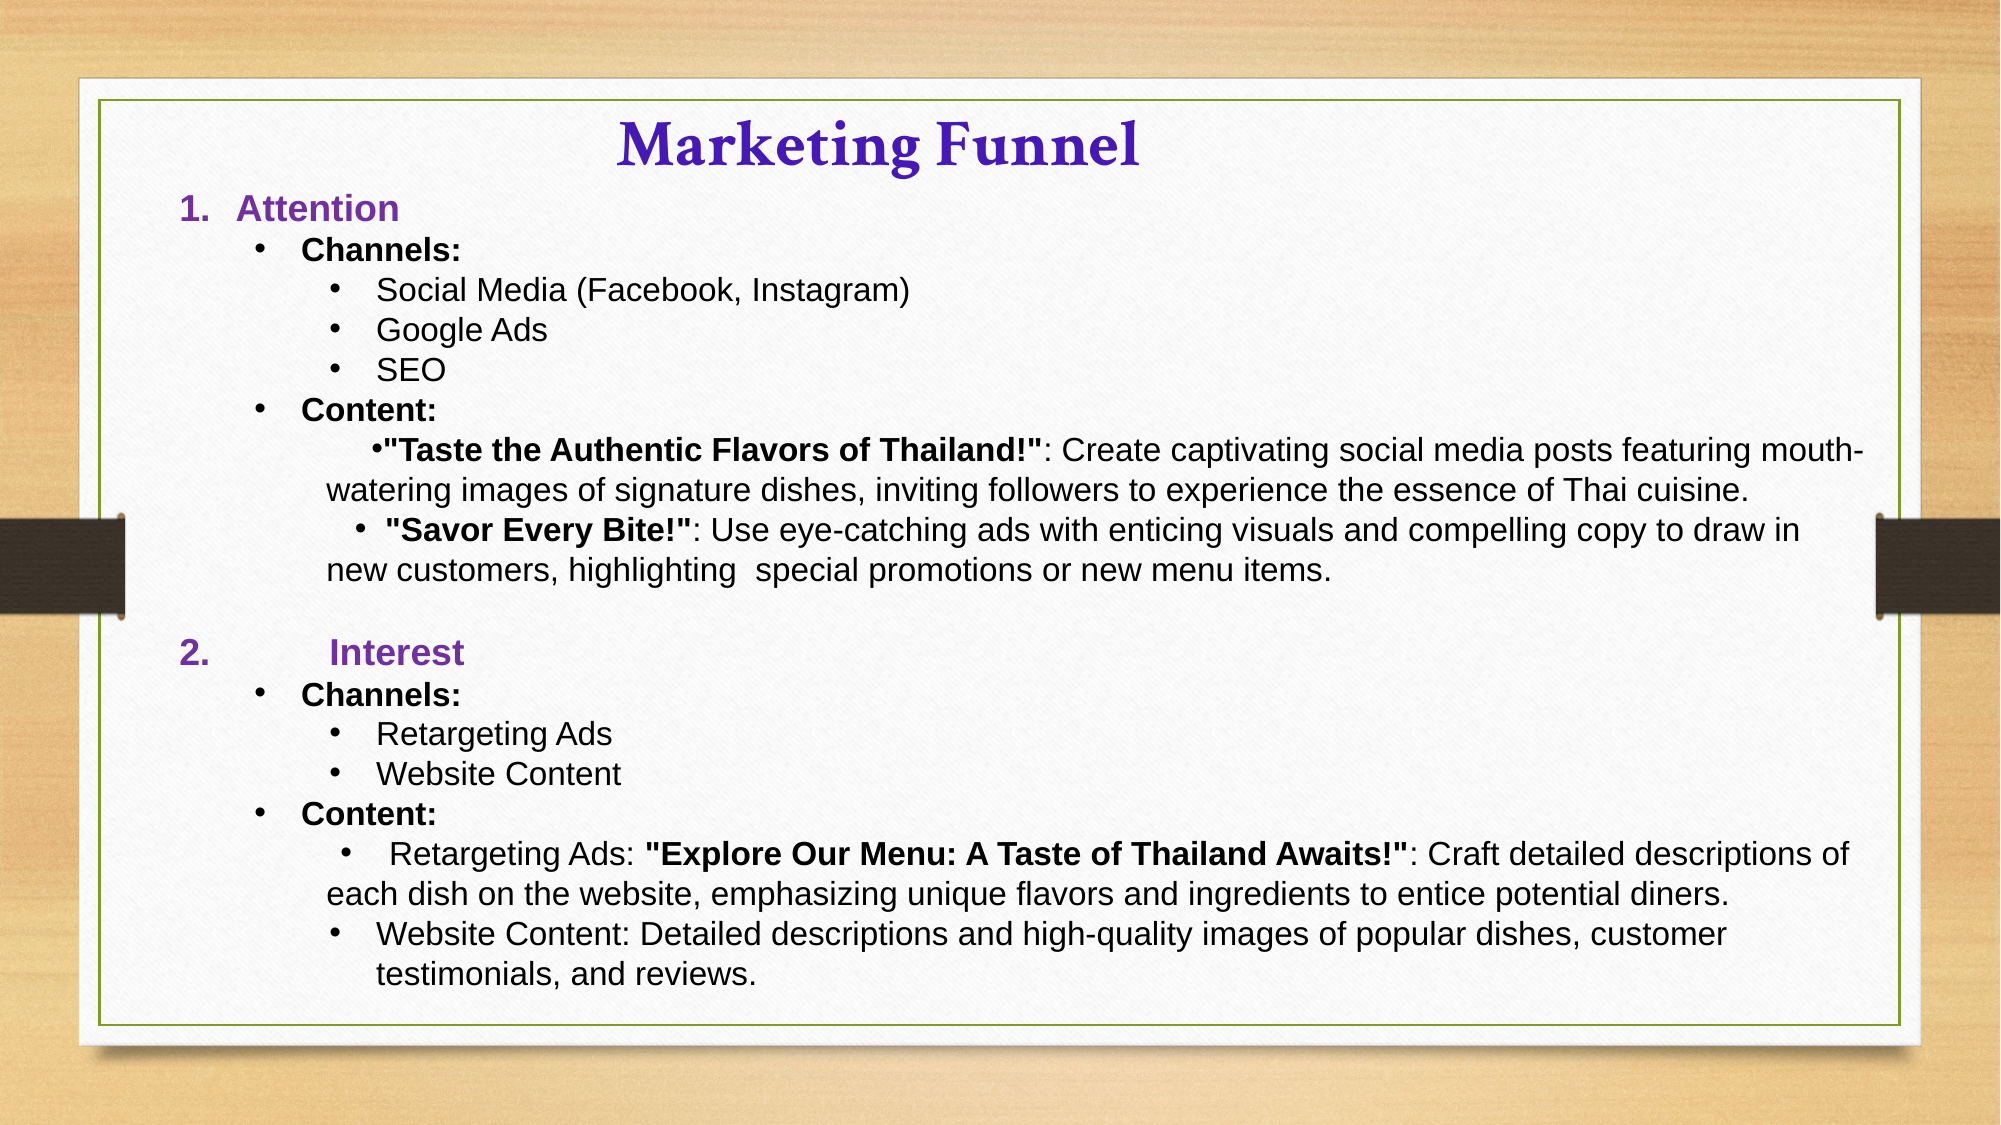

Marketing Funnel
Attention
Channels:
Social Media (Facebook, Instagram)
Google Ads
SEO
Content:
"Taste the Authentic Flavors of Thailand!": Create captivating social media posts featuring mouth-watering images of signature dishes, inviting followers to experience the essence of Thai cuisine.
  "Savor Every Bite!": Use eye-catching ads with enticing visuals and compelling copy to draw in new customers, highlighting  special promotions or new menu items.

2. 	Interest
Channels:
Retargeting Ads
Website Content
Content:
    Retargeting Ads: "Explore Our Menu: A Taste of Thailand Awaits!": Craft detailed descriptions of each dish on the website, emphasizing unique flavors and ingredients to entice potential diners.
Website Content: Detailed descriptions and high-quality images of popular dishes, customer testimonials, and reviews.